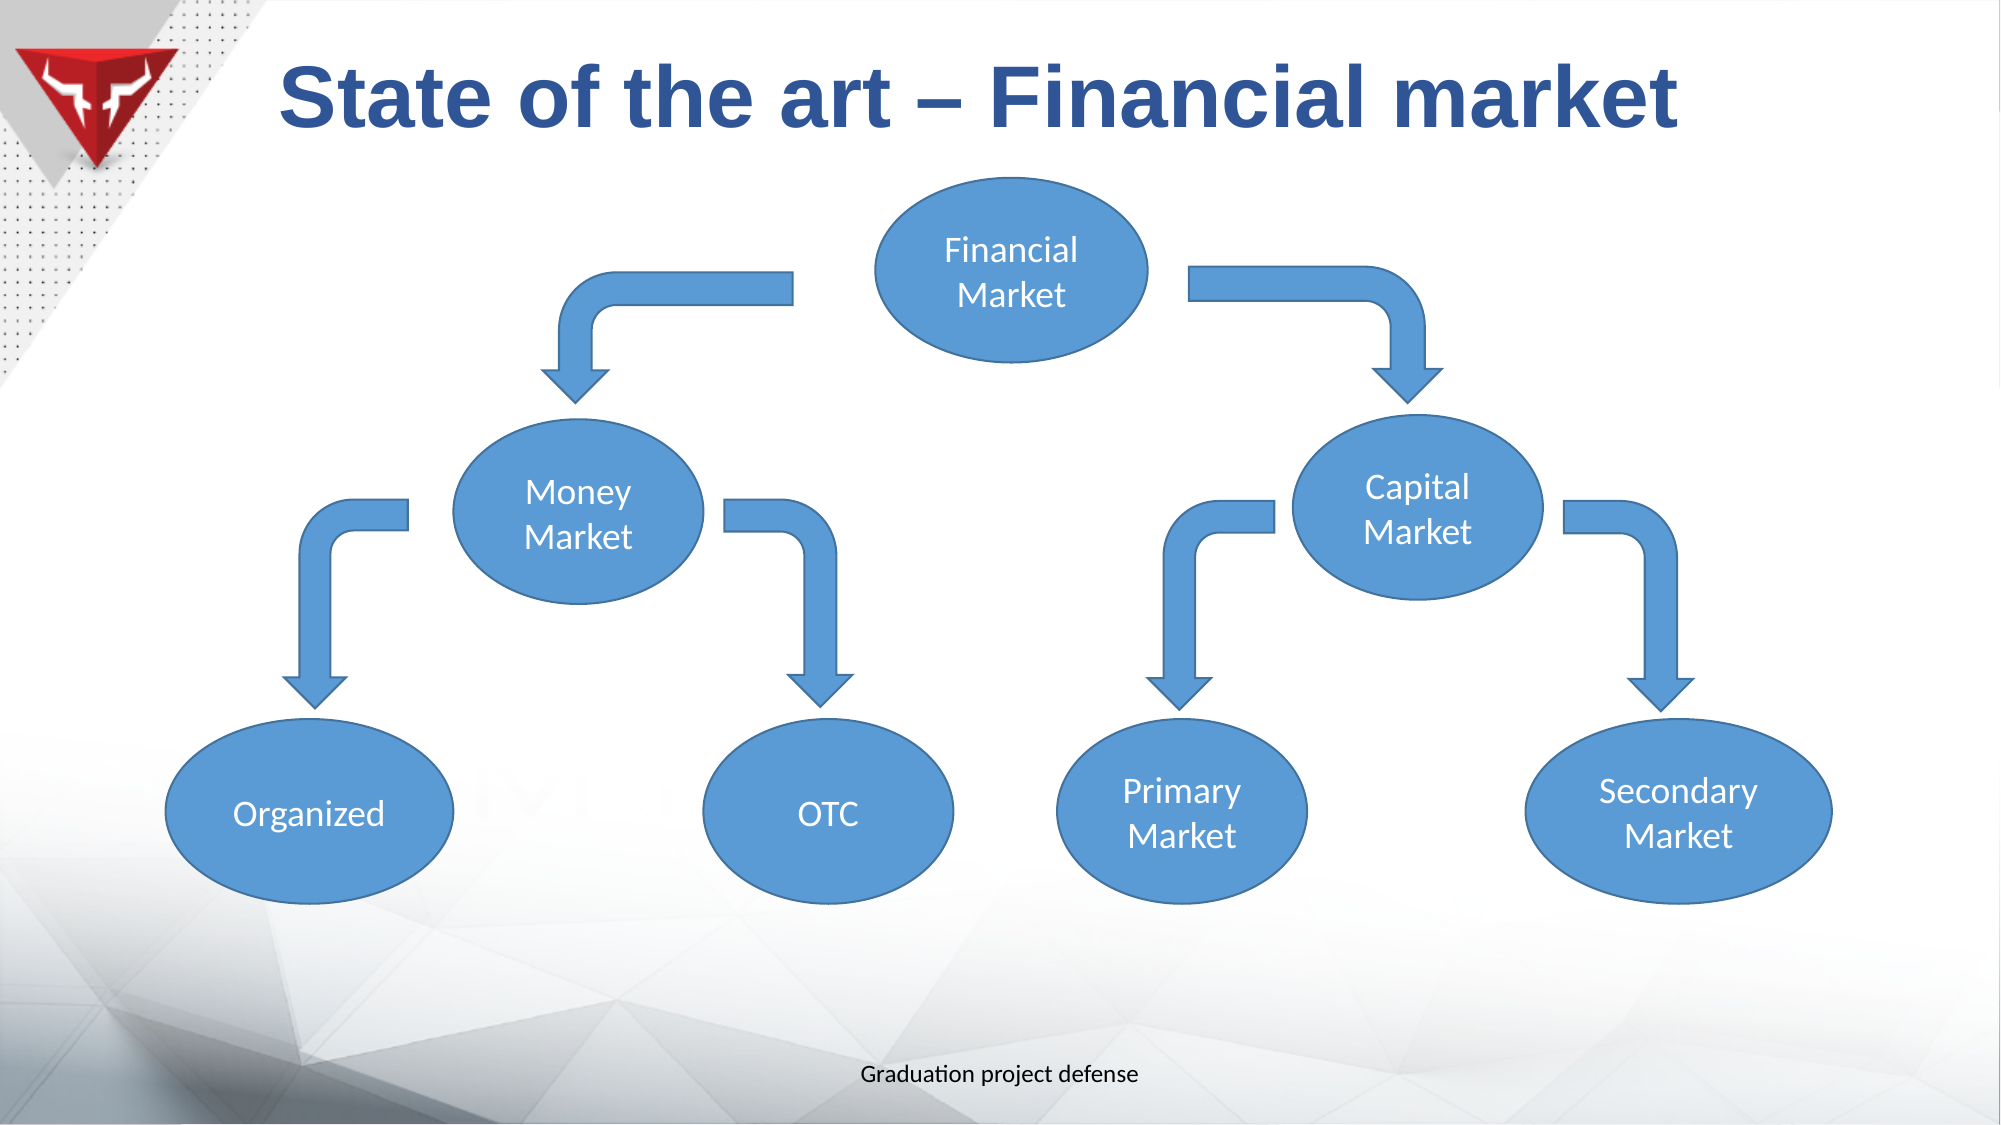

State of the art – Financial market
Financial Market

Capital Market
Money
Market

OTC
Primary Market
Organized
Secondary Market
Graduation project defense
6